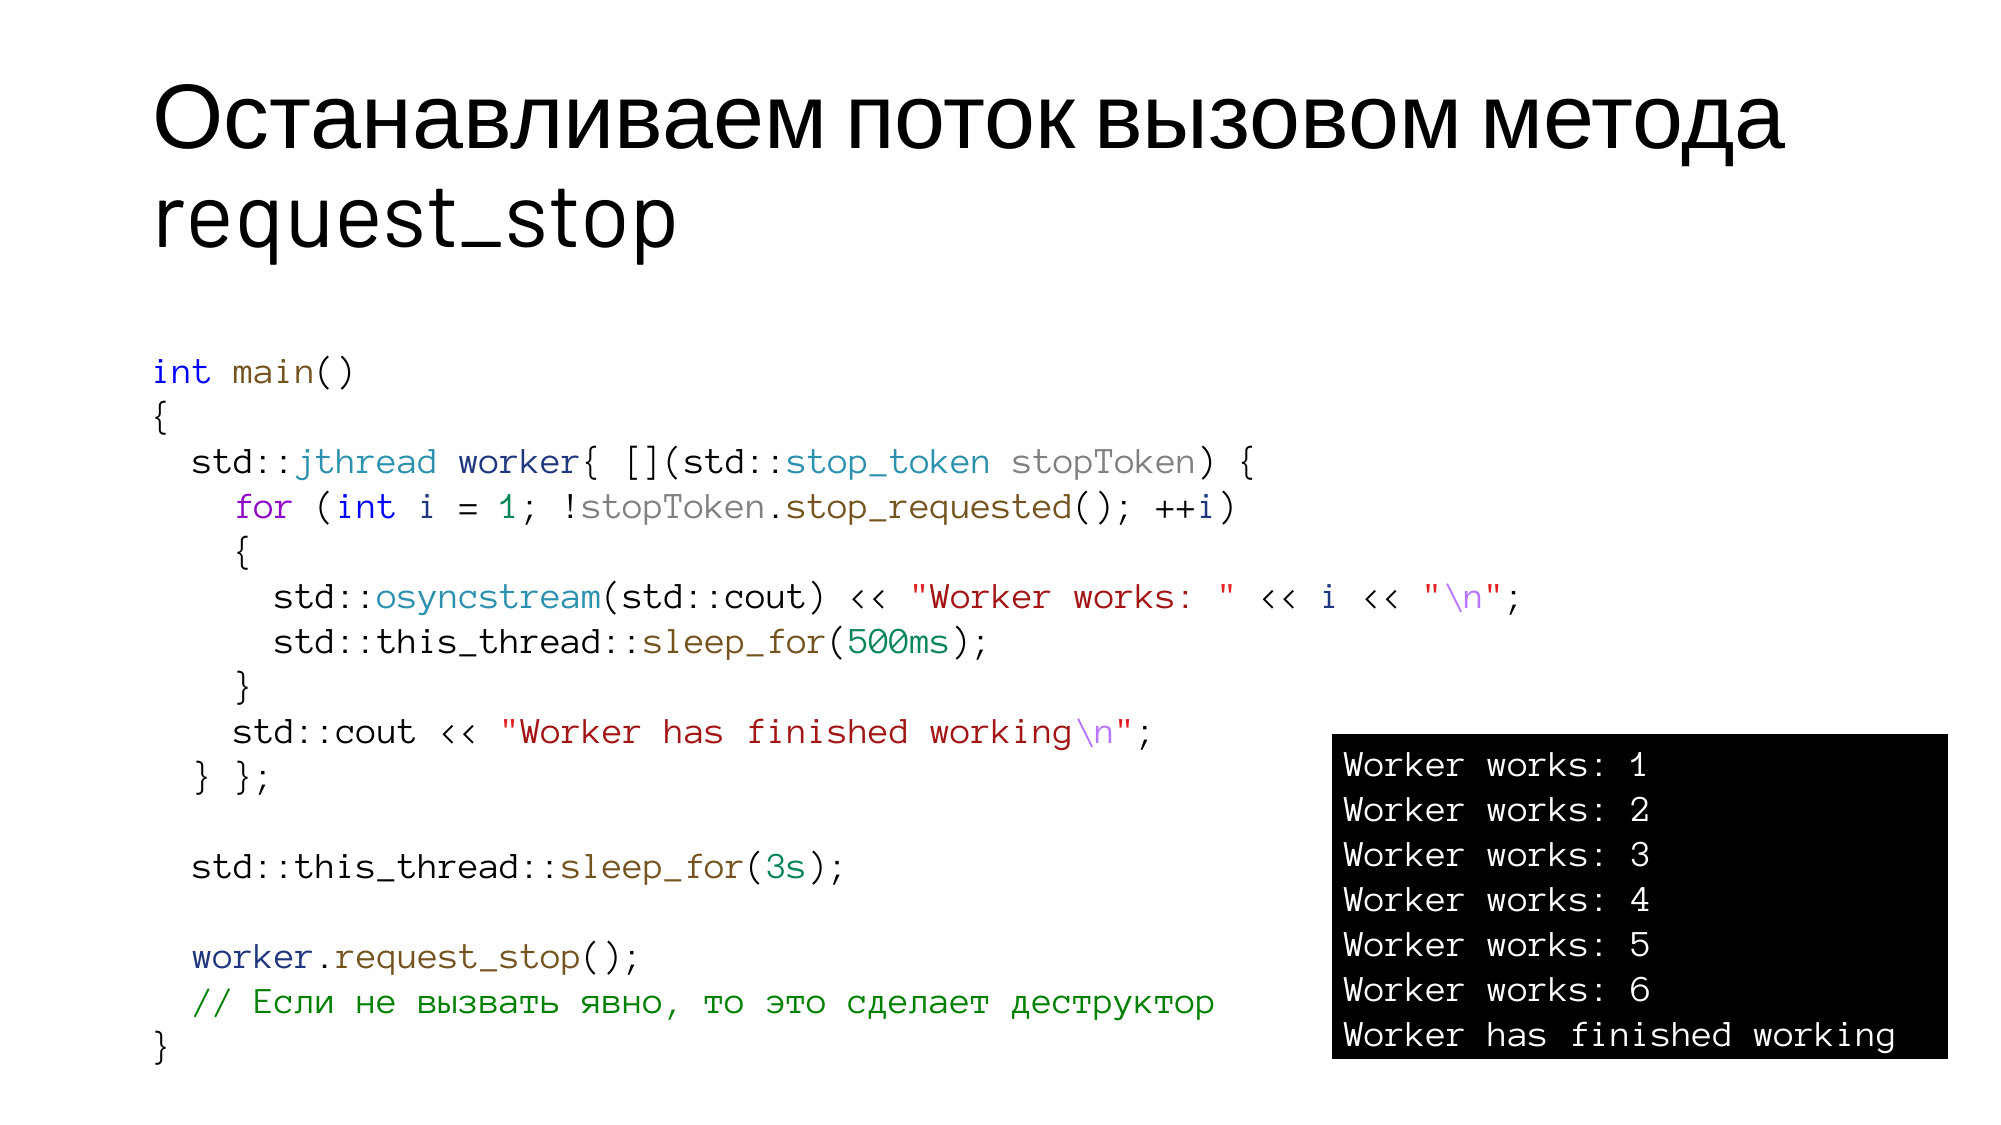

# Останавливаем поток вызовом метода request_stop
int main()
{
  std::jthread worker{ [](std::stop_token stopToken) {
    for (int i = 1; !stopToken.stop_requested(); ++i)
    {
      std::osyncstream(std::cout) << "Worker works: " << i << "\n";
      std::this_thread::sleep_for(500ms);
    }
    std::cout << "Worker has finished working\n";
  } };
  std::this_thread::sleep_for(3s);
  worker.request_stop();
  // Если не вызвать явно, то это сделает деструктор
}
Worker works: 1
Worker works: 2
Worker works: 3
Worker works: 4
Worker works: 5
Worker works: 6
Worker has finished working